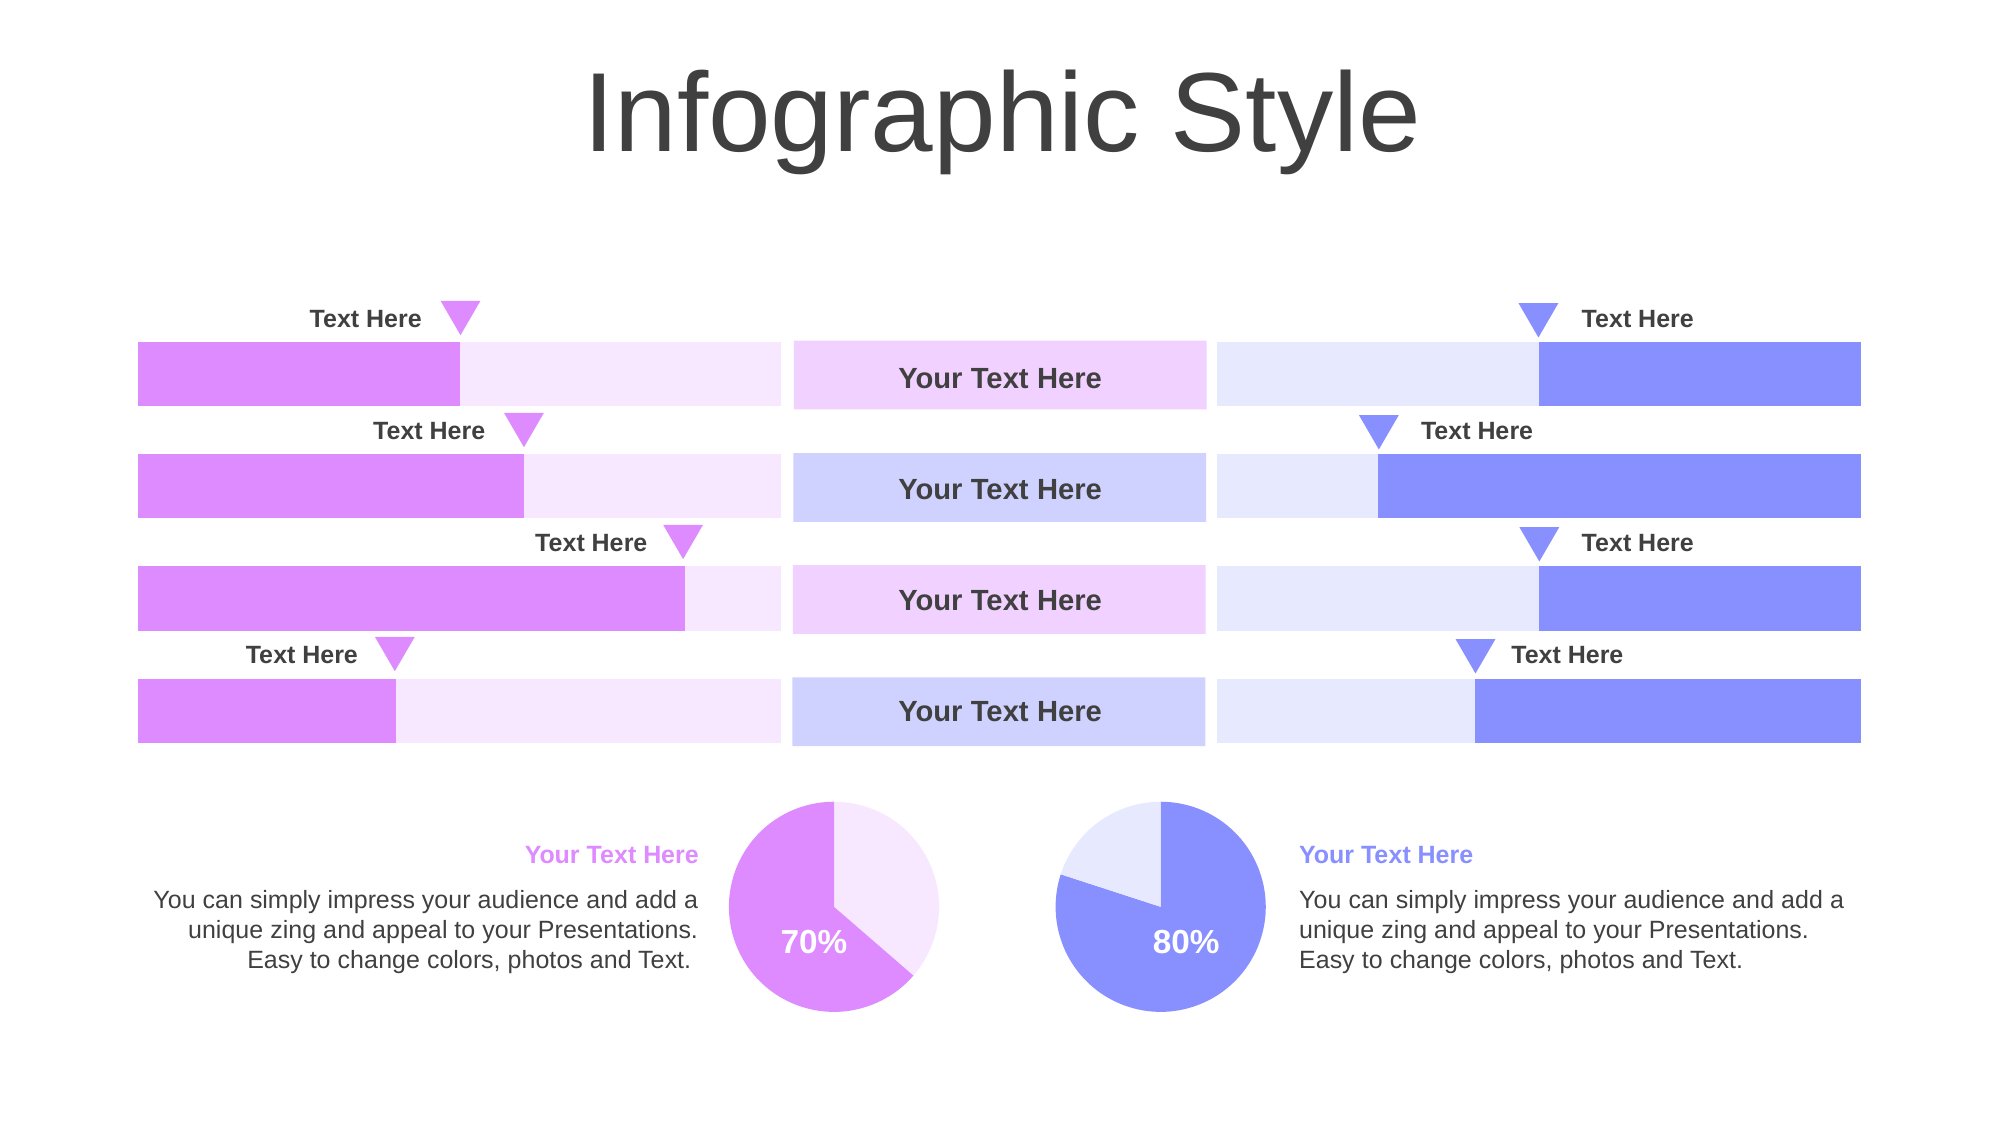

Infographic Style
Text Here
Text Here

### Chart

| Category | Series 1 |  2 |
|---|---|---|
| Category 1 | 40.0 | 60.0 |
| Category 2 | 85.0 | 15.0 |
| Category 3 | 60.0 | 40.0 |
| Category 4 | 50.0 | 50.0 |

### Chart

| Category | Series 1 | Series 2 |
|---|---|---|
| Category 1 | 40.0 | 60.0 |
| Category 2 | 50.0 | 50.0 |
| Category 3 | 25.0 | 75.0 |
| Category 4 | 55.0 | 55.0 |
Your Text Here
Text Here
Text Here

Your Text Here
Text Here
Text Here

Your Text Here
Text Here
Text Here

Your Text Here

### Chart

| Category | Sales |
|---|---|
| 1st Qtr | 40.0 |
| 2nd Qtr | 70.0 |

### Chart

| Category | Sales |
|---|---|
| 1st Qtr | 80.0 |
| 2nd Qtr | 20.0 |
Your Text Here
You can simply impress your audience and add a unique zing and appeal to your Presentations. Easy to change colors, photos and Text.
Your Text Here
You can simply impress your audience and add a unique zing and appeal to your Presentations. Easy to change colors, photos and Text.
70%
80%